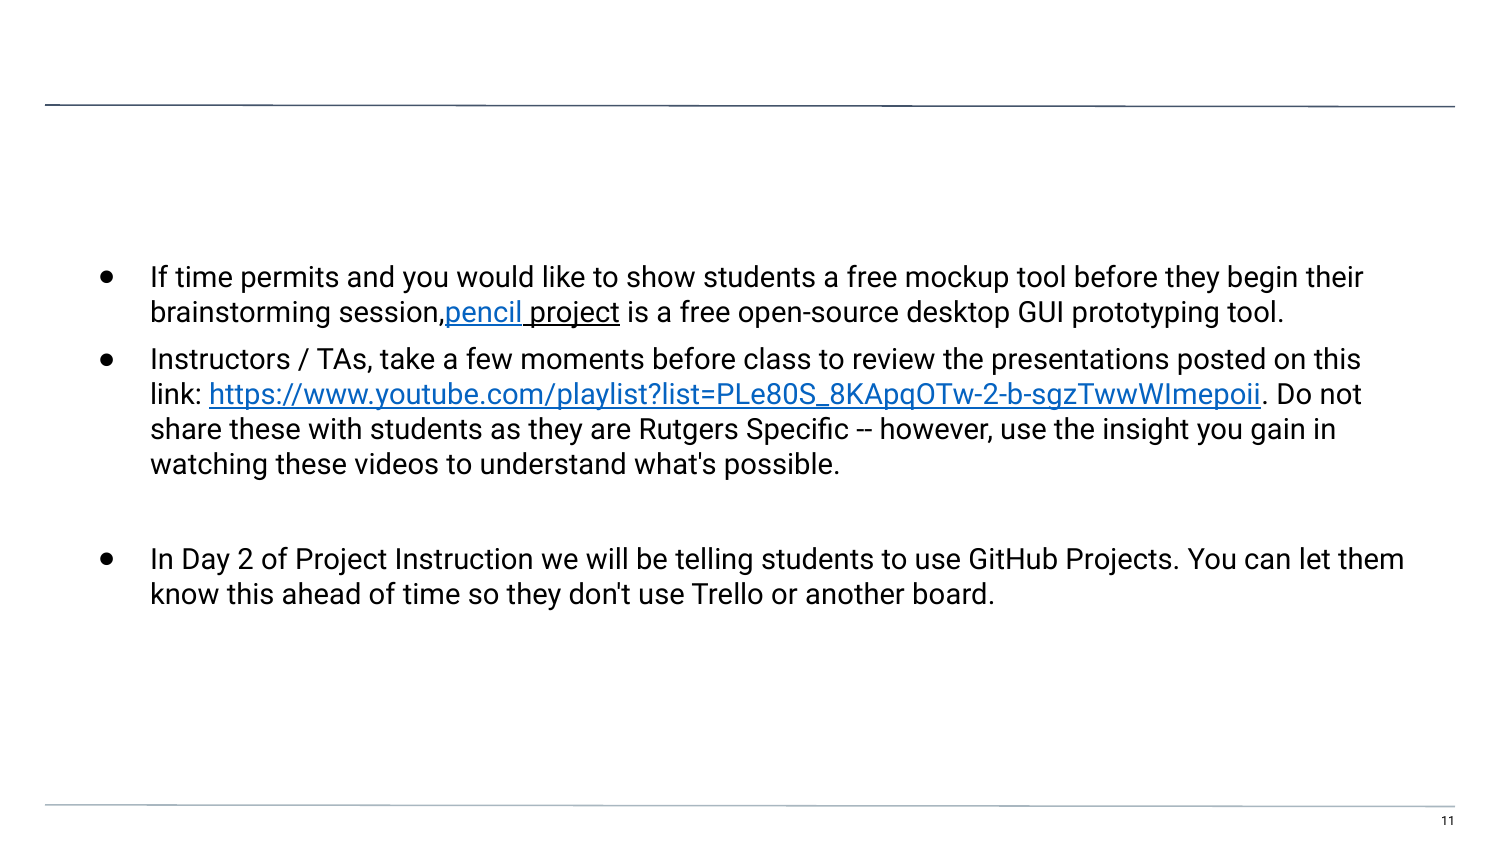

#

If time permits and you would like to show students a free mockup tool before they begin their brainstorming session,pencil project is a free open-source desktop GUI prototyping tool.
Instructors / TAs, take a few moments before class to review the presentations posted on this link: https://www.youtube.com/playlist?list=PLe80S_8KApqOTw-2-b-sgzTwwWImepoii. Do not share these with students as they are Rutgers Specific -- however, use the insight you gain in watching these videos to understand what's possible.

In Day 2 of Project Instruction we will be telling students to use GitHub Projects. You can let them know this ahead of time so they don't use Trello or another board.